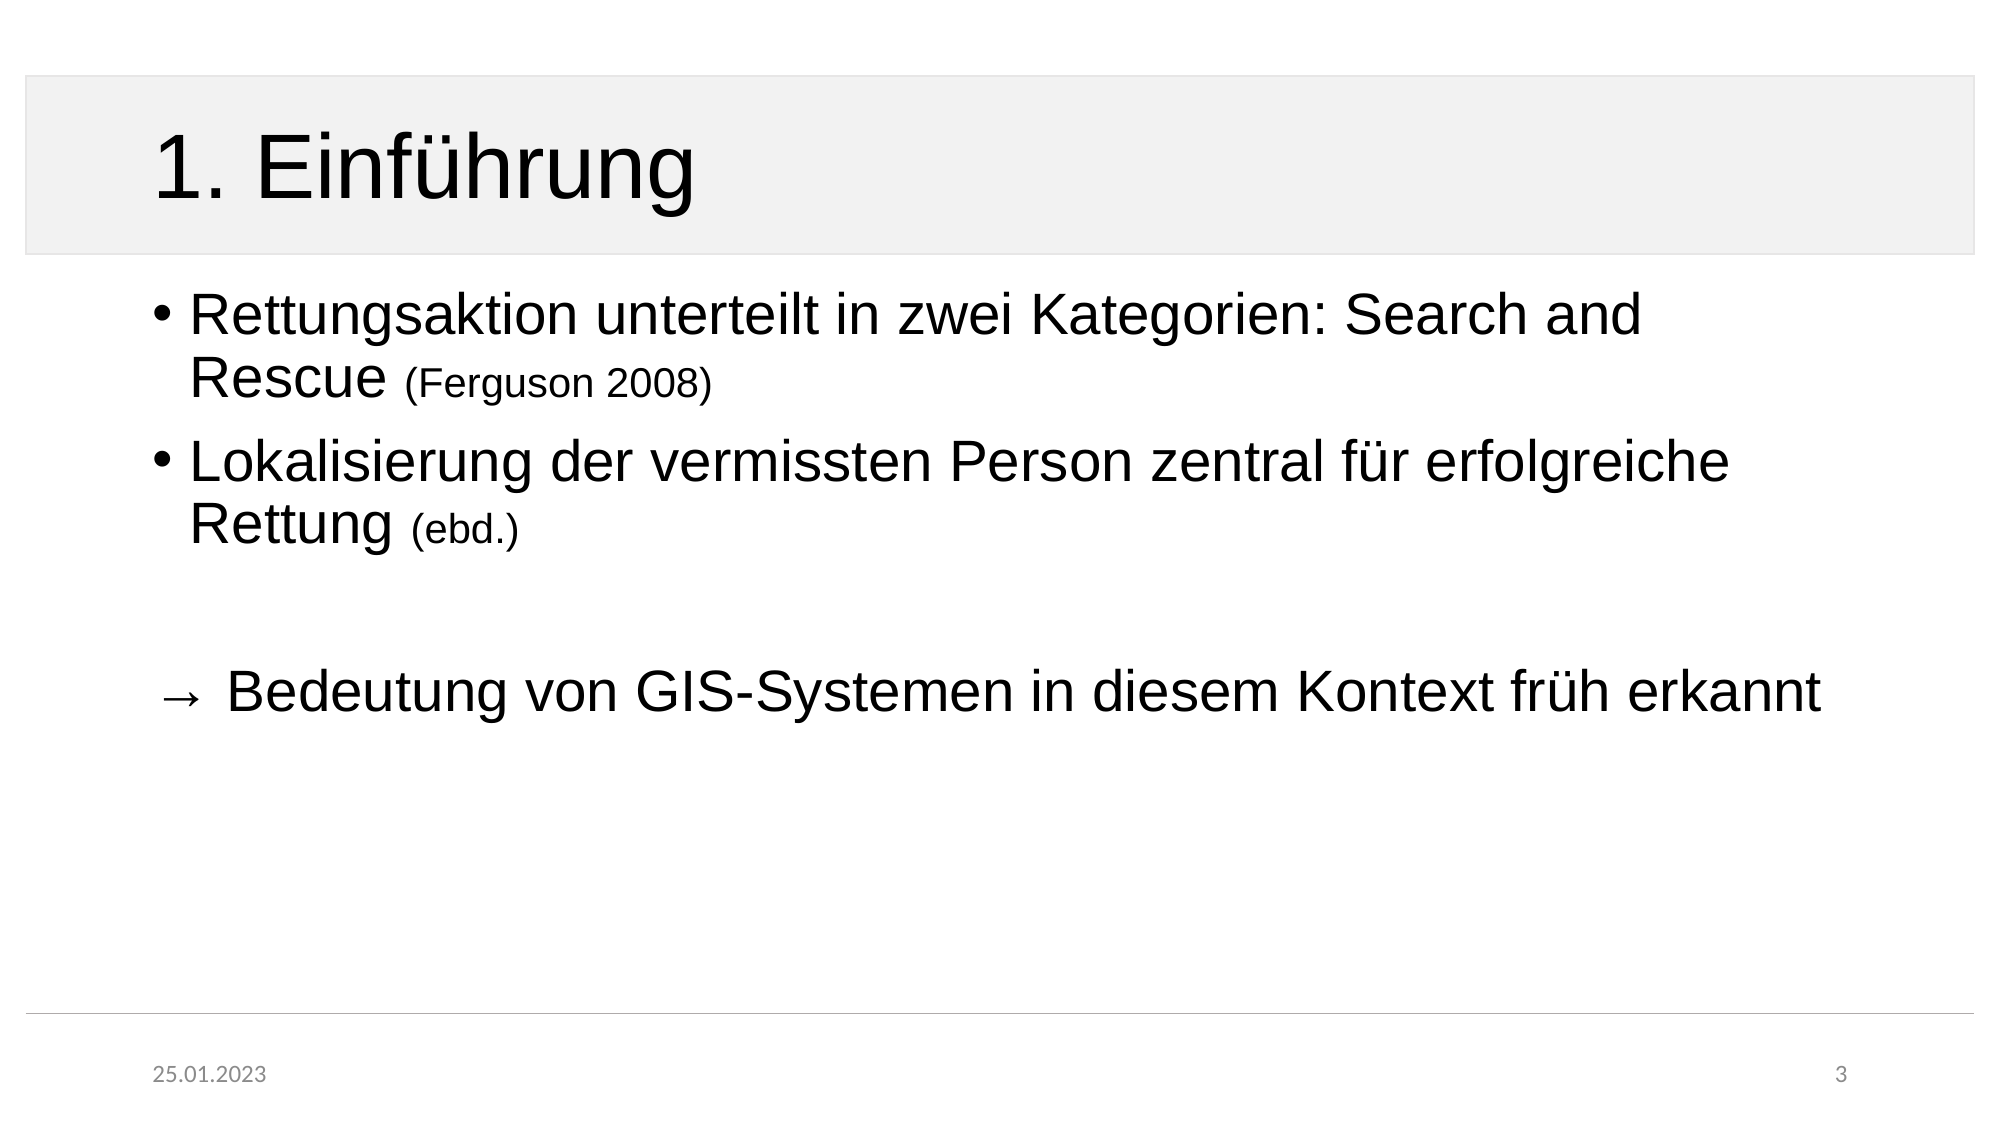

# 1. Einführung

Rettungsaktion unterteilt in zwei Kategorien: Search and Rescue (Ferguson 2008)
Lokalisierung der vermissten Person zentral für erfolgreiche Rettung (ebd.)

 Bedeutung von GIS-Systemen in diesem Kontext früh erkannt
25.01.2023
3